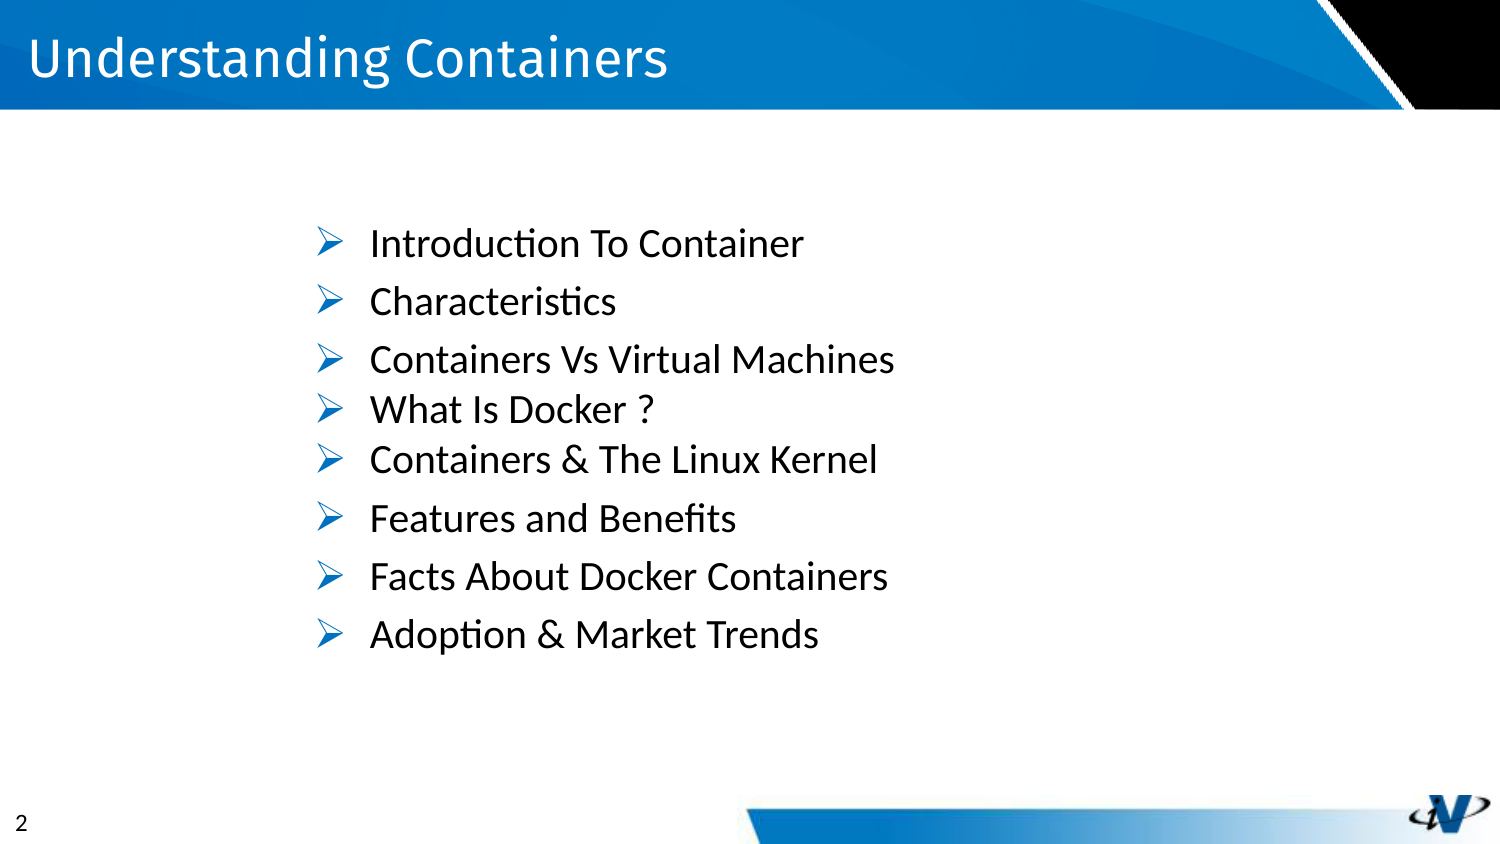

# Understanding Containers
| Introduction To Container |
| --- |
| Characteristics |
| Containers Vs Virtual Machines |
| What Is Docker ? |
| Containers & The Linux Kernel |
| Features and Benefits |
| Facts About Docker Containers |
| Adoption & Market Trends |